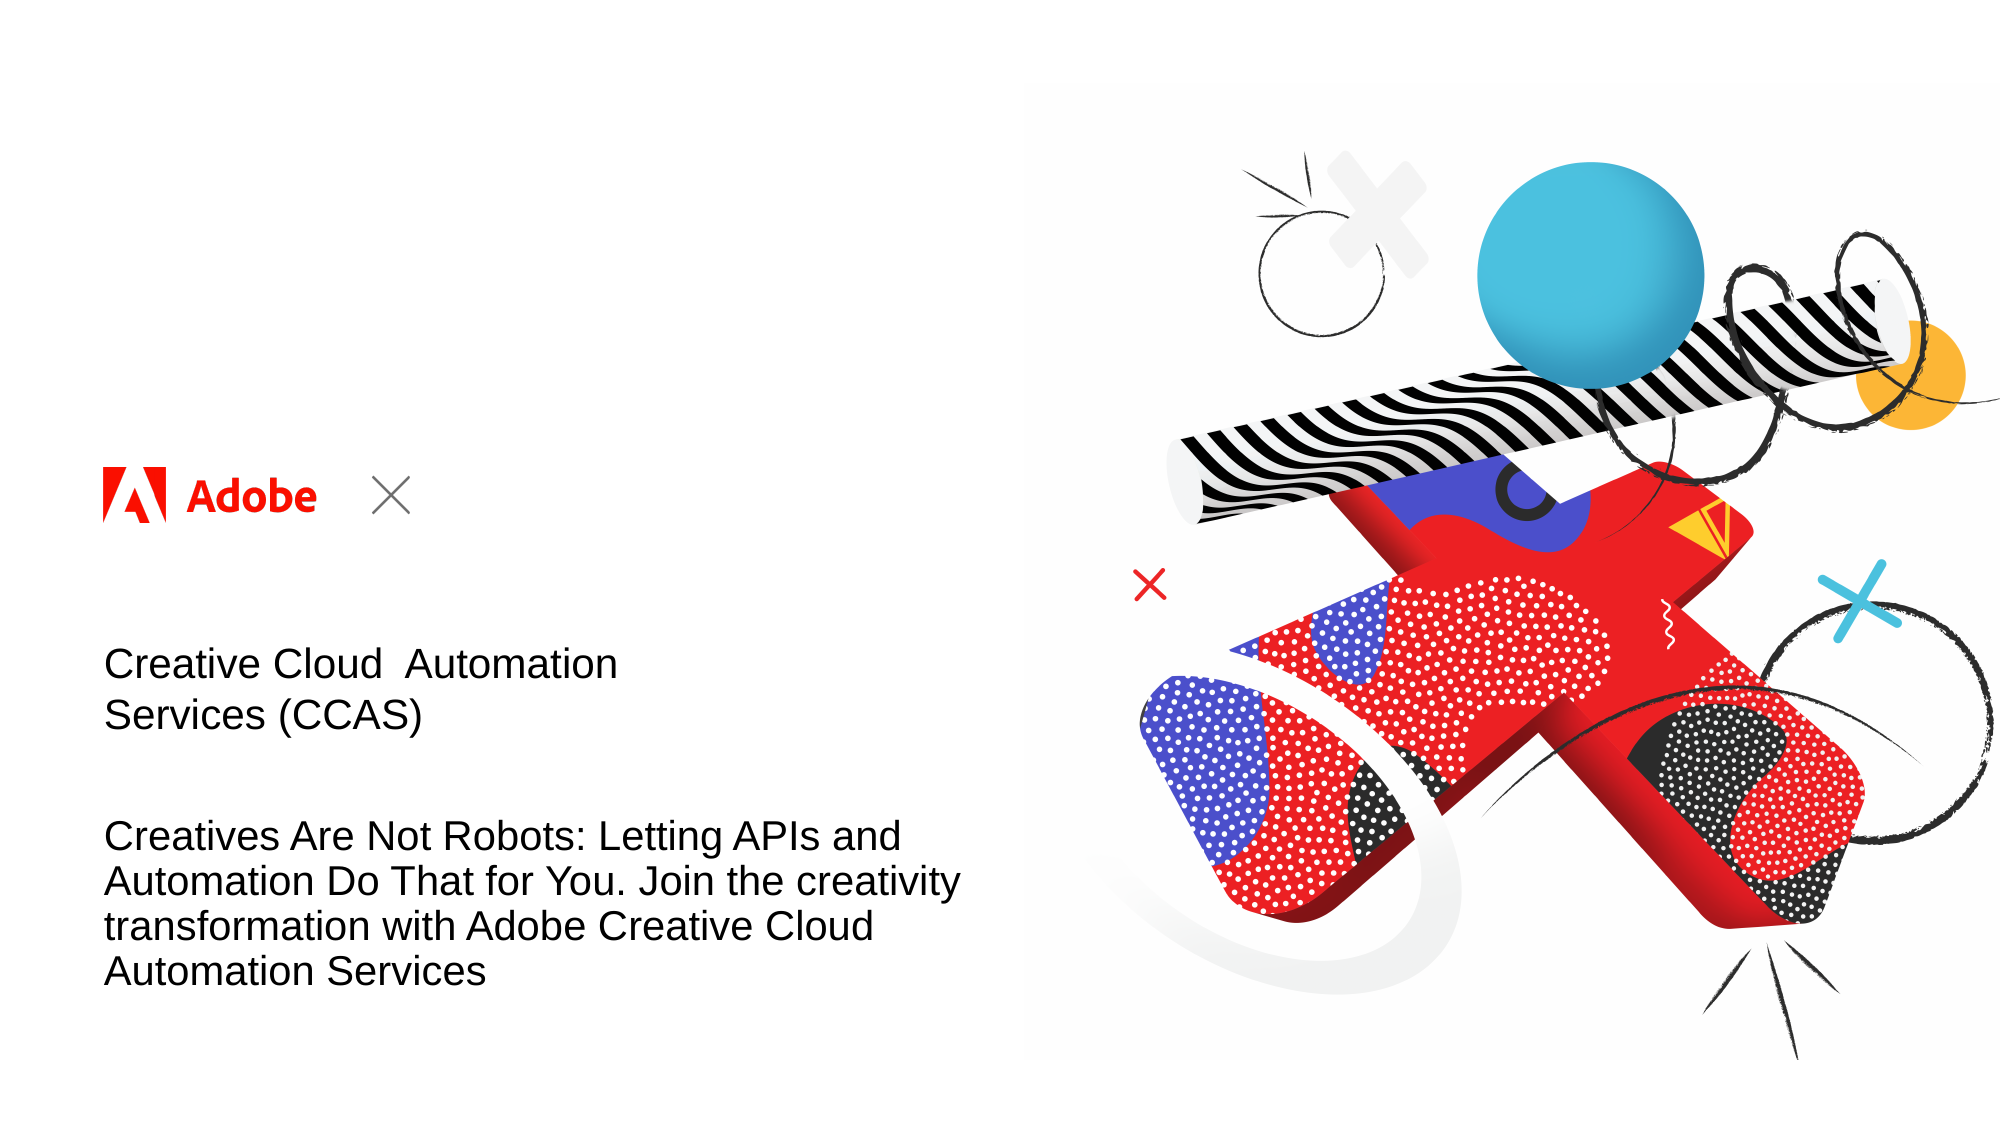

# Creative Cloud  Automation Services (CCAS)
Creatives Are Not Robots: Letting APIs and Automation Do That for You. Join the creativity transformation with Adobe Creative Cloud Automation Services